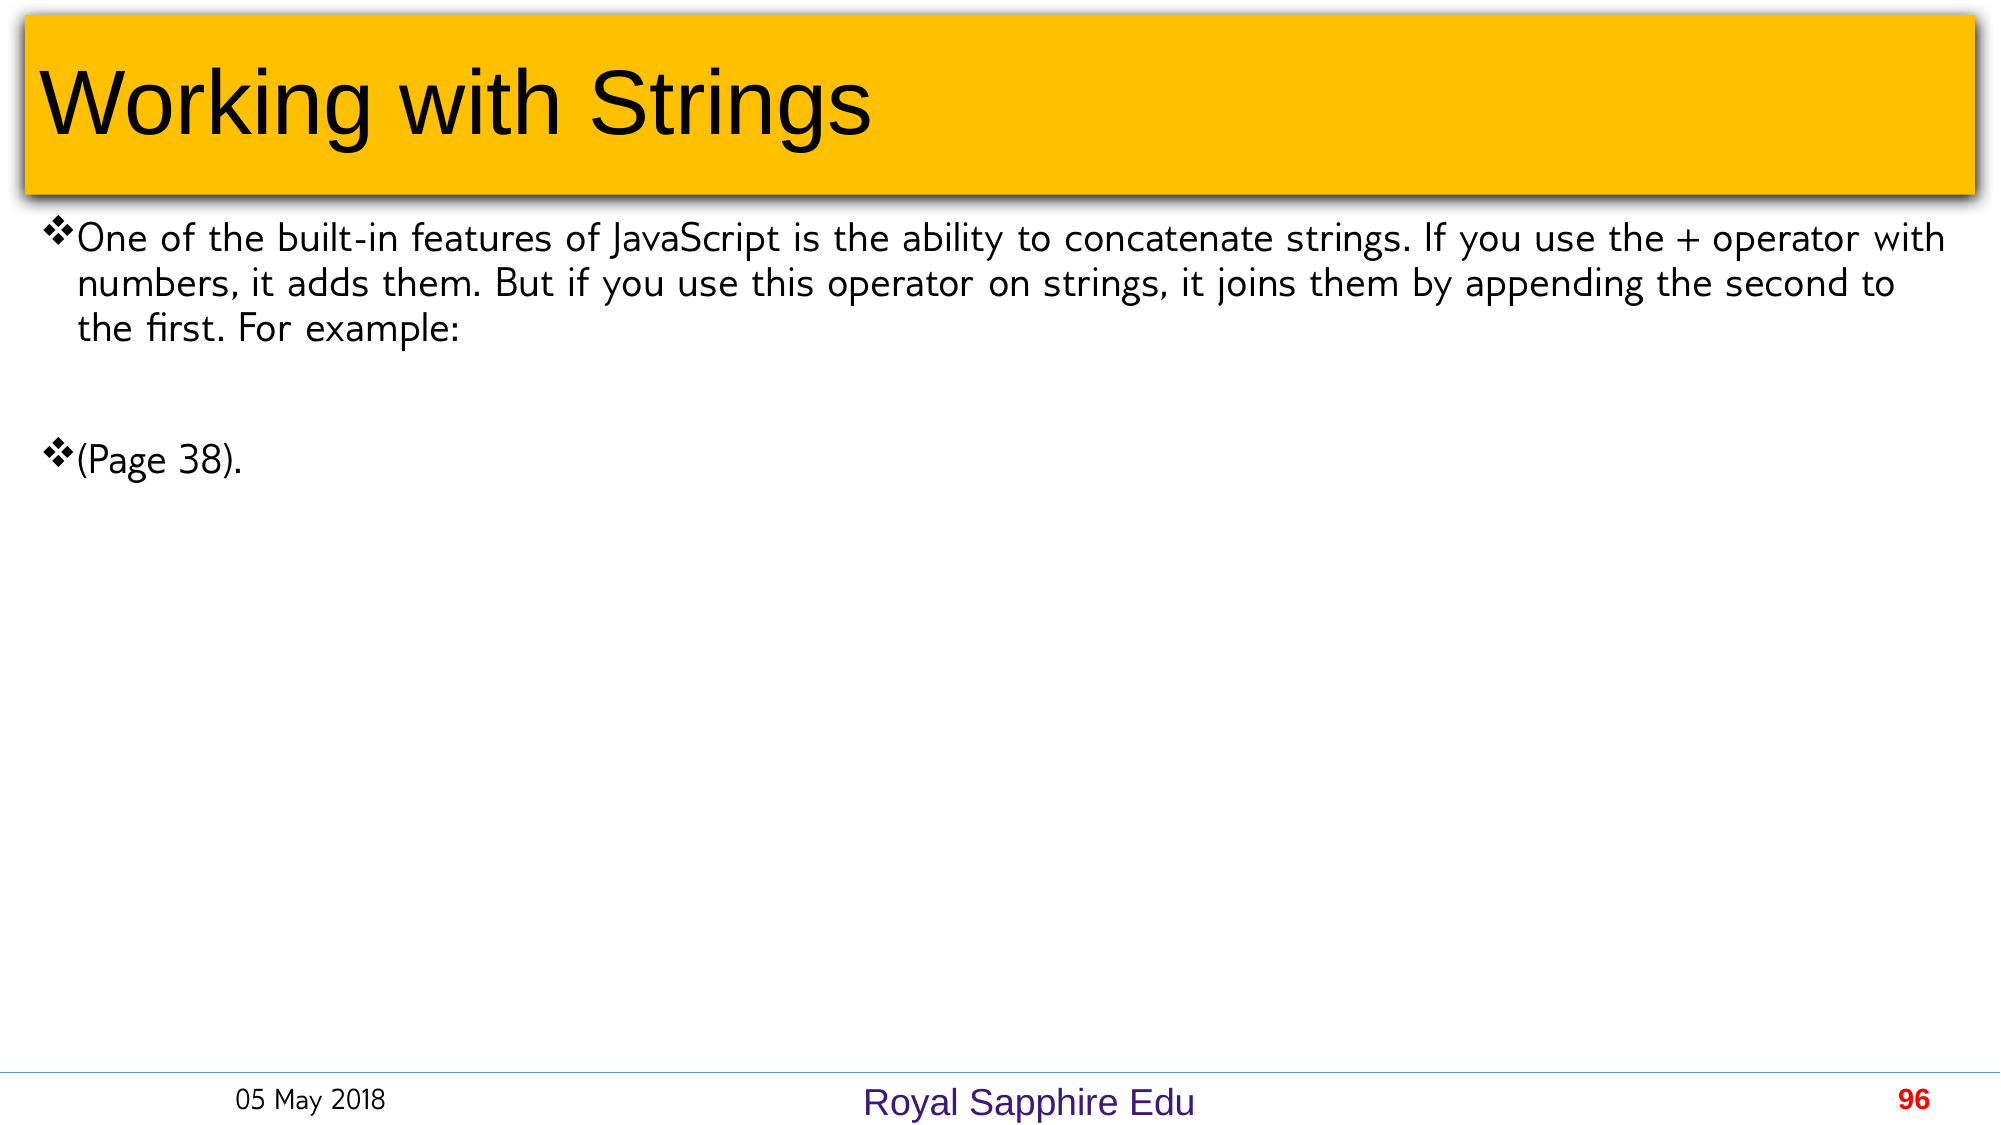

# Working with Strings
One of the built-in features of JavaScript is the ability to concatenate strings. If you use the + operator with numbers, it adds them. But if you use this operator on strings, it joins them by appending the second to the first. For example:

(Page 38).
05 May 2018
96